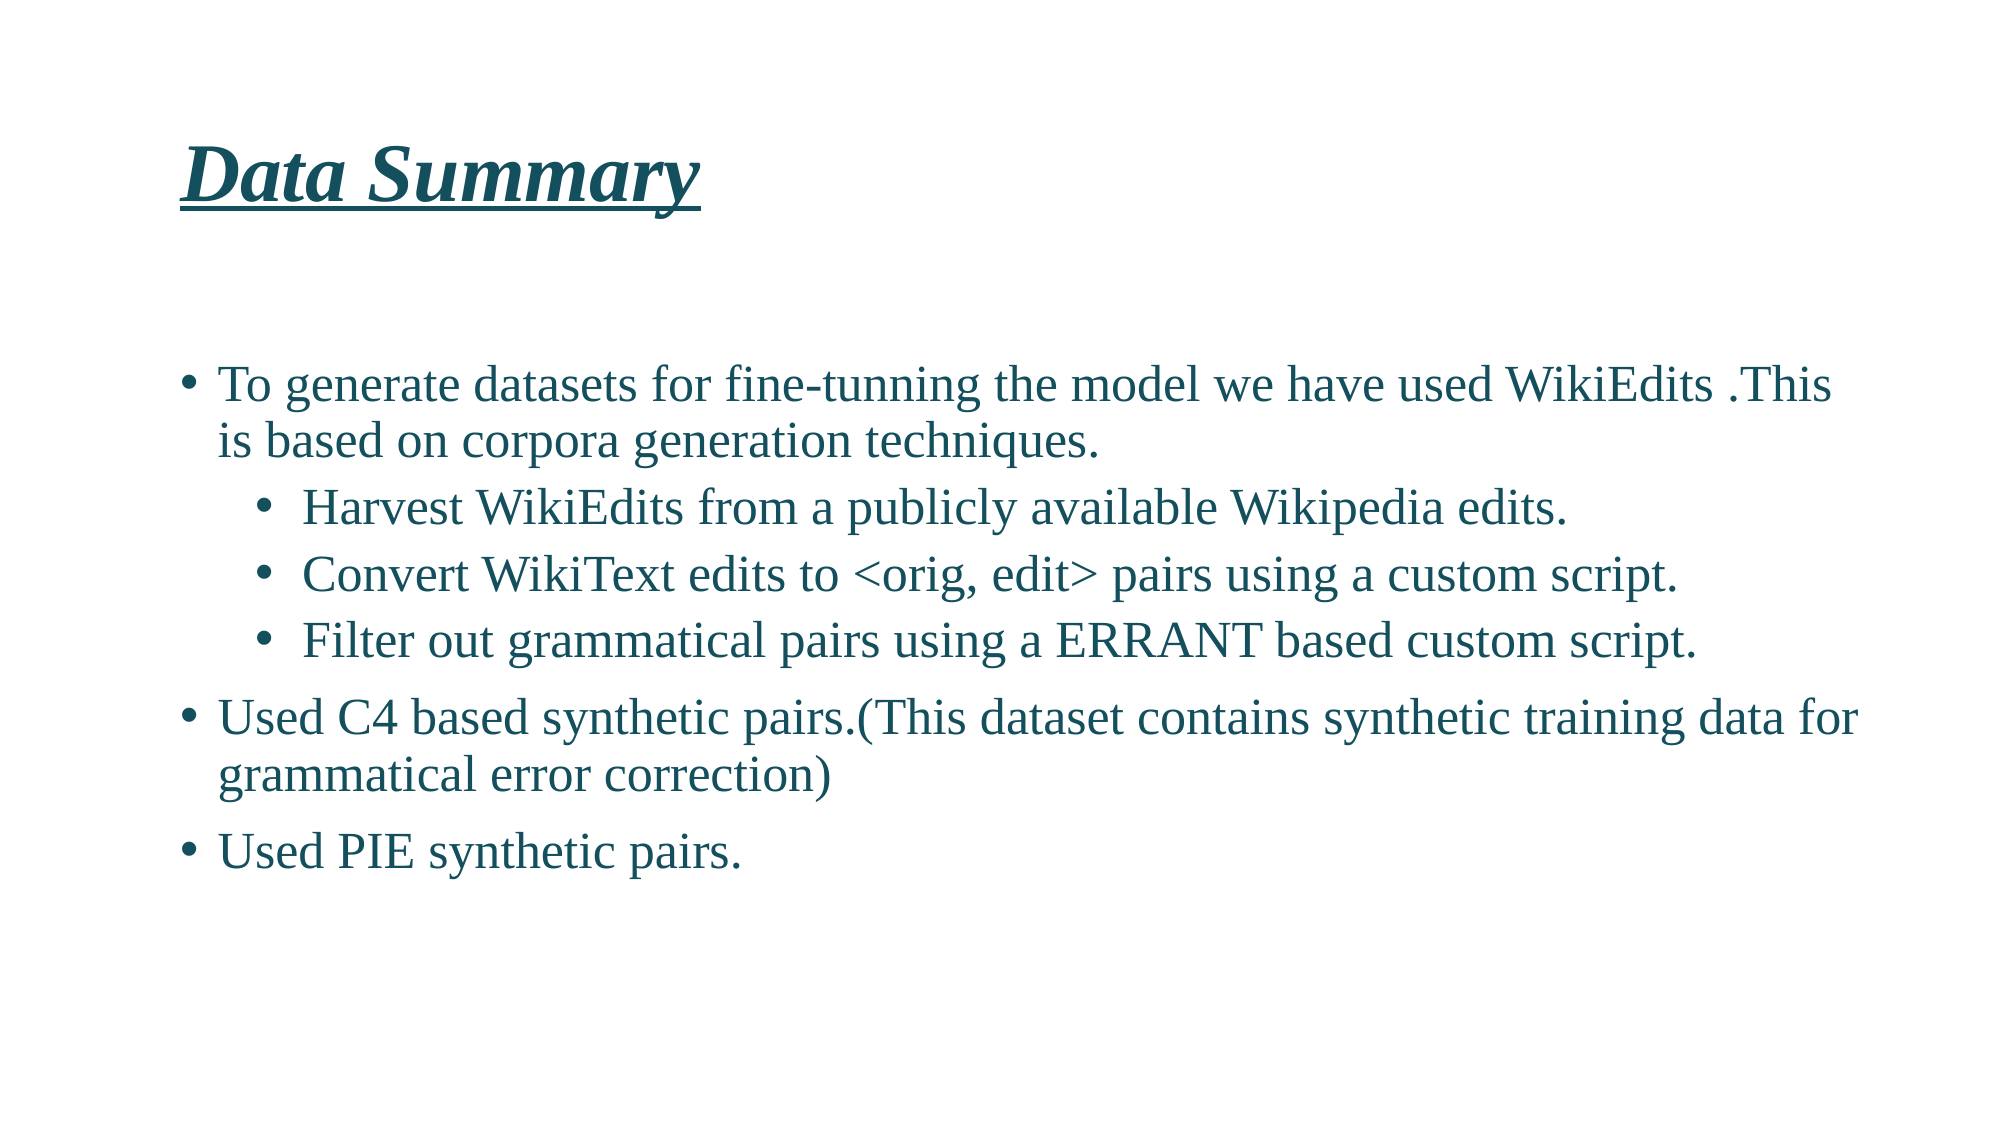

# Data Summary
To generate datasets for fine-tunning the model we have used WikiEdits .This is based on corpora generation techniques.
Harvest WikiEdits from a publicly available Wikipedia edits.
Convert WikiText edits to <orig, edit> pairs using a custom script.
Filter out grammatical pairs using a ERRANT based custom script.
Used C4 based synthetic pairs.(This dataset contains synthetic training data for grammatical error correction)
Used PIE synthetic pairs.